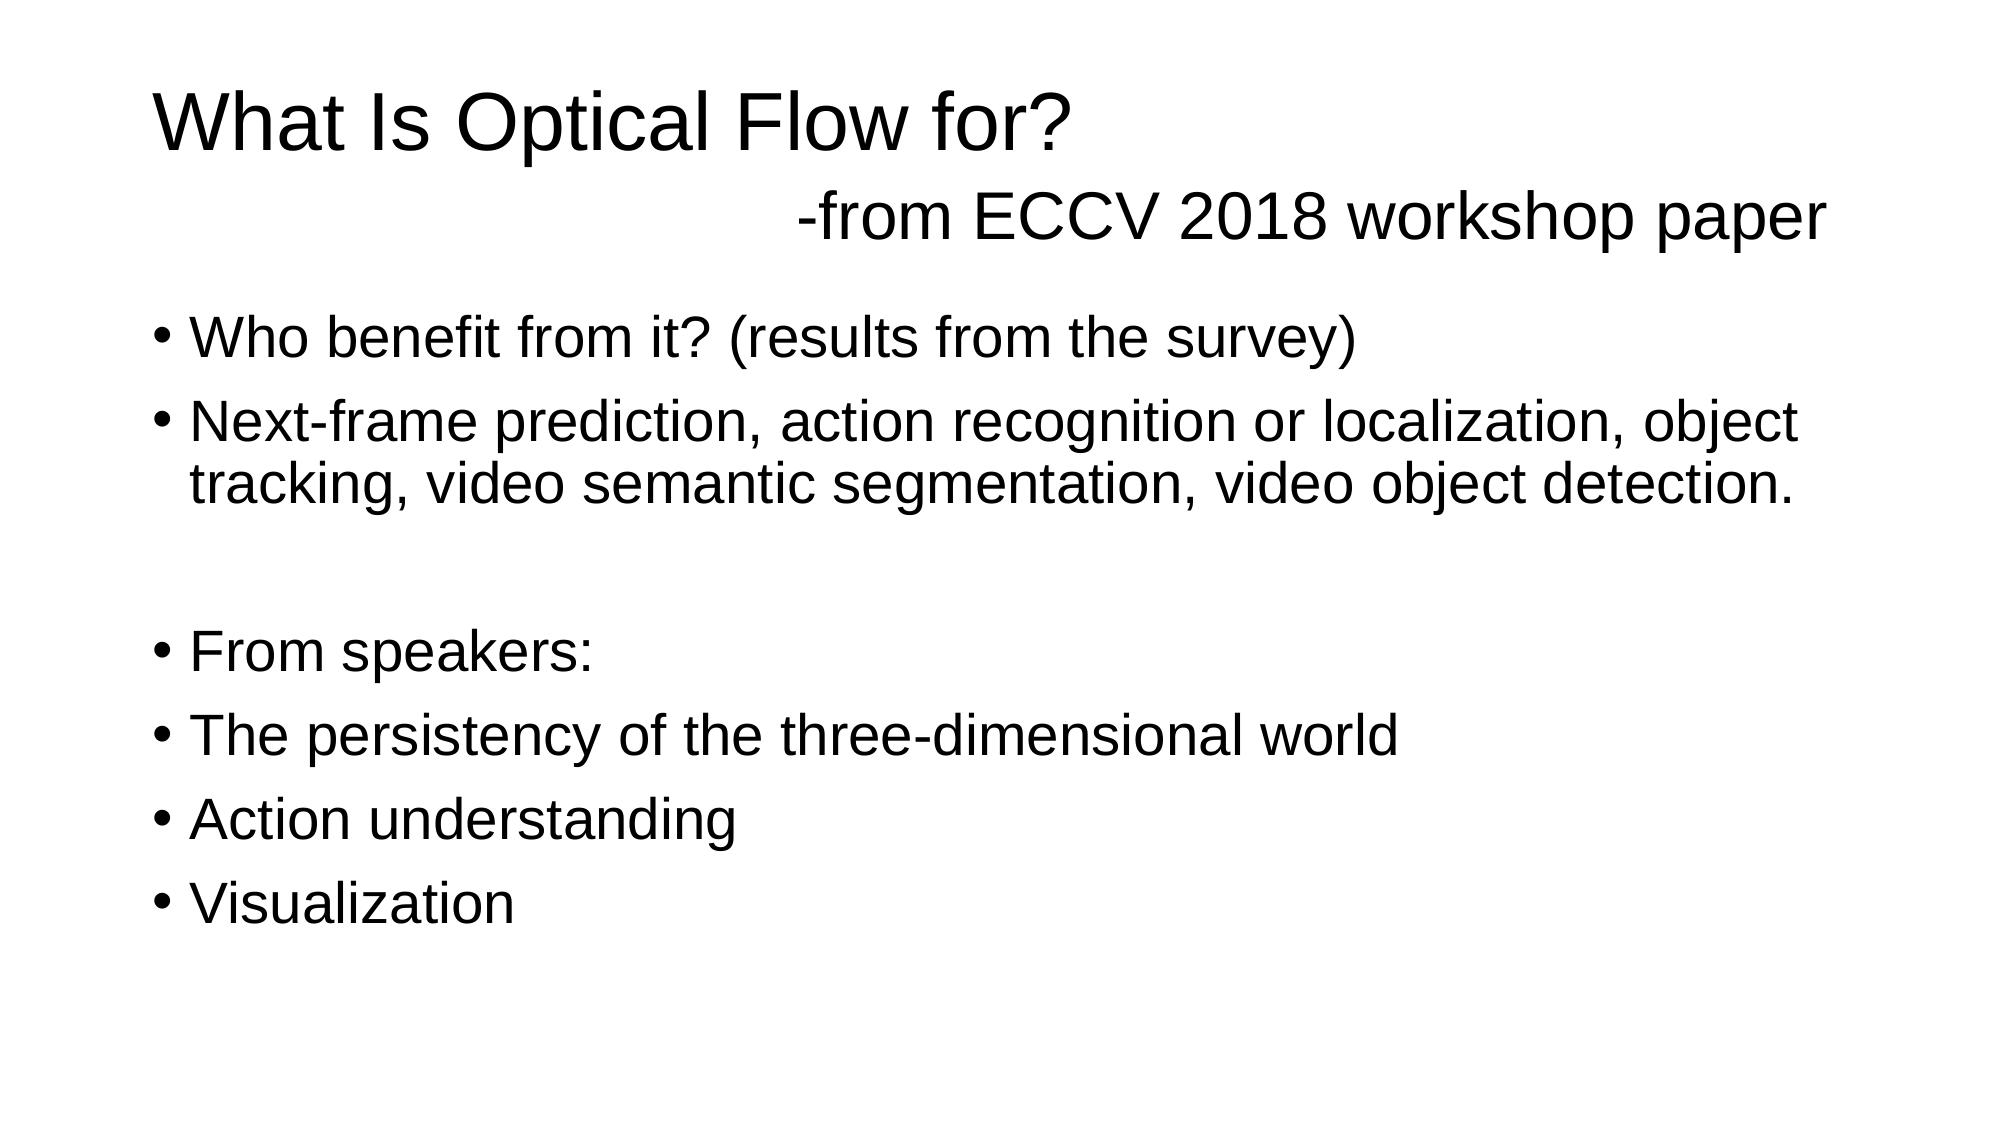

# What Is Optical Flow for? -from ECCV 2018 workshop paper
Who benefit from it? (results from the survey)
Next-frame prediction, action recognition or localization, object tracking, video semantic segmentation, video object detection.

From speakers:
The persistency of the three-dimensional world
Action understanding
Visualization